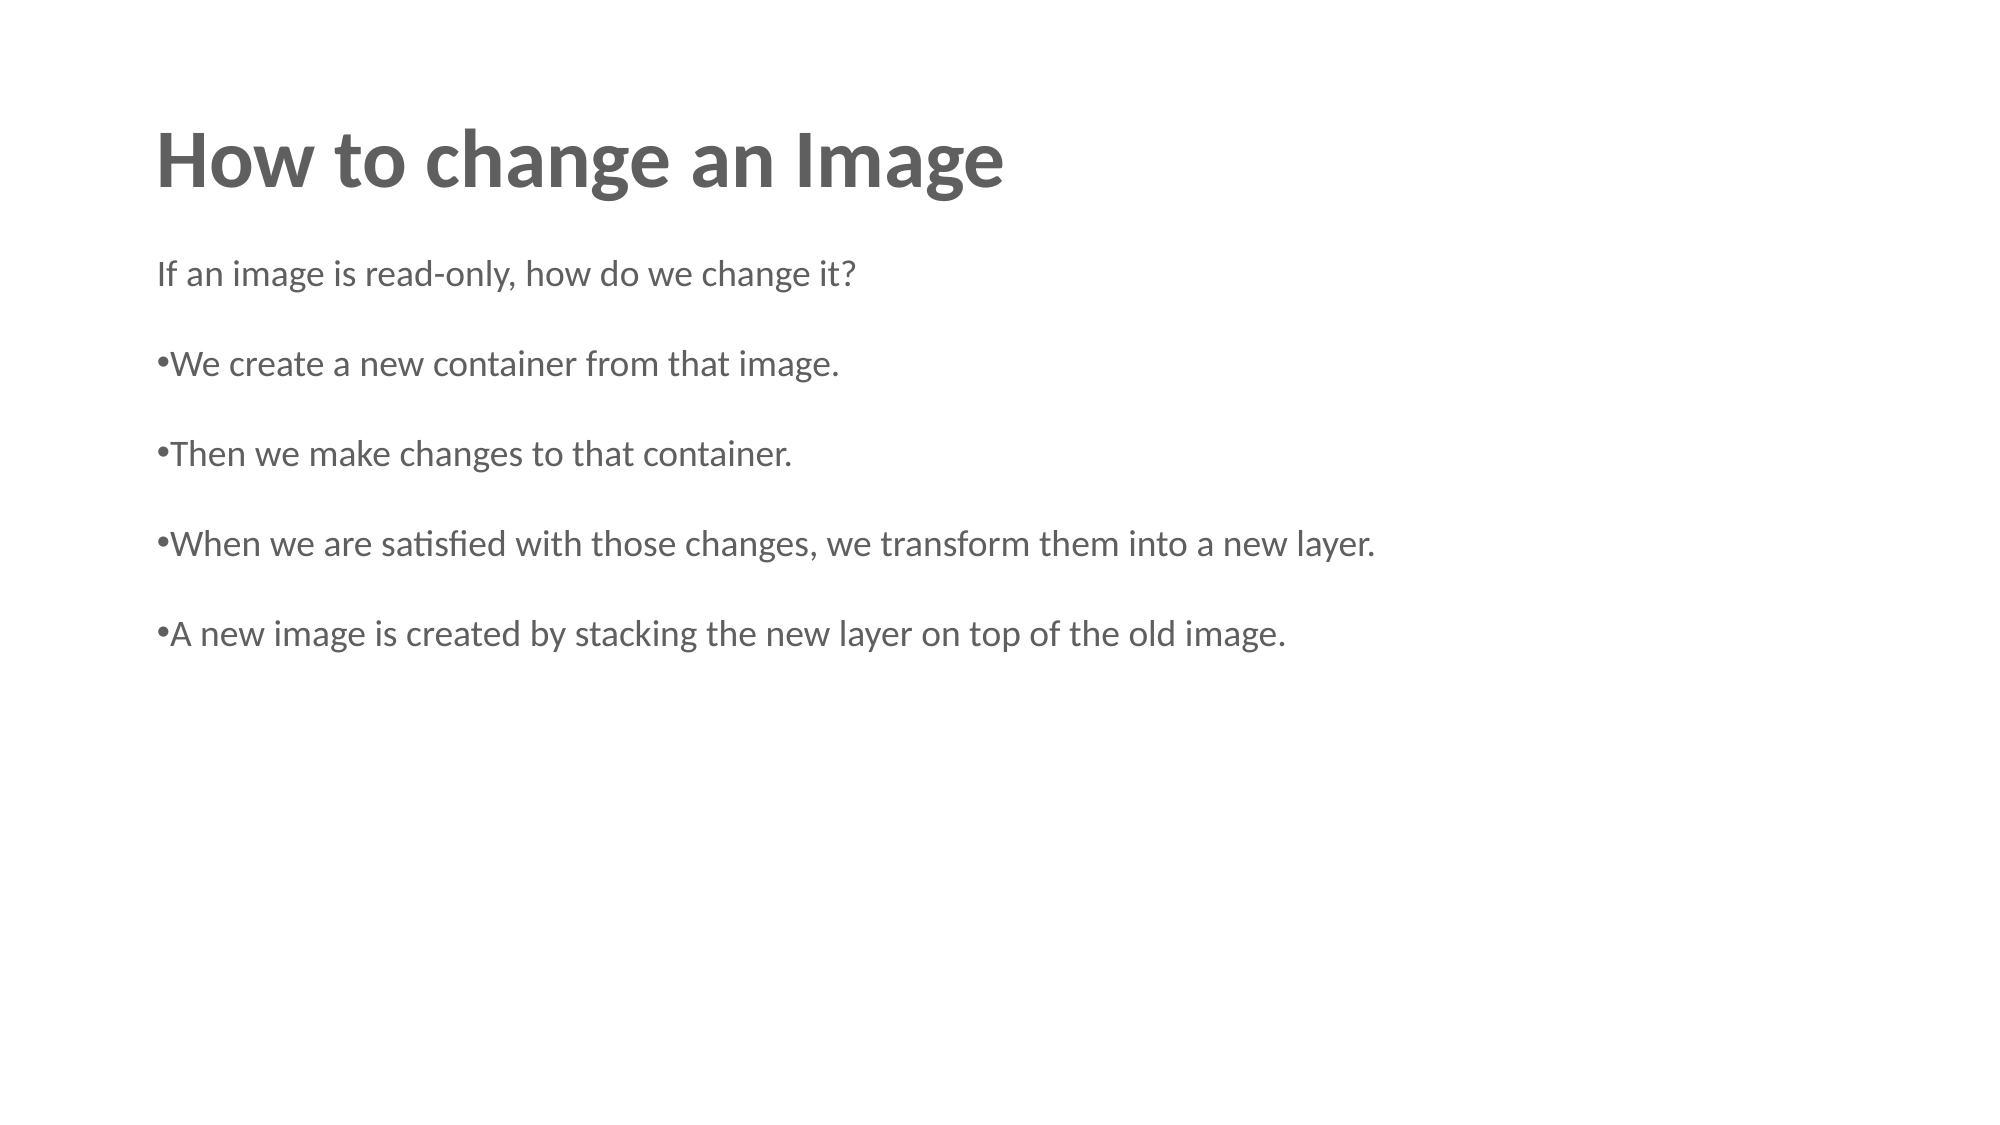

How to change an Image

If an image is read-only, how do we change it?

We create a new container from that image.

Then we make changes to that container.

When we are satisfied with those changes, we transform them into a new layer.

A new image is created by stacking the new layer on top of the old image.